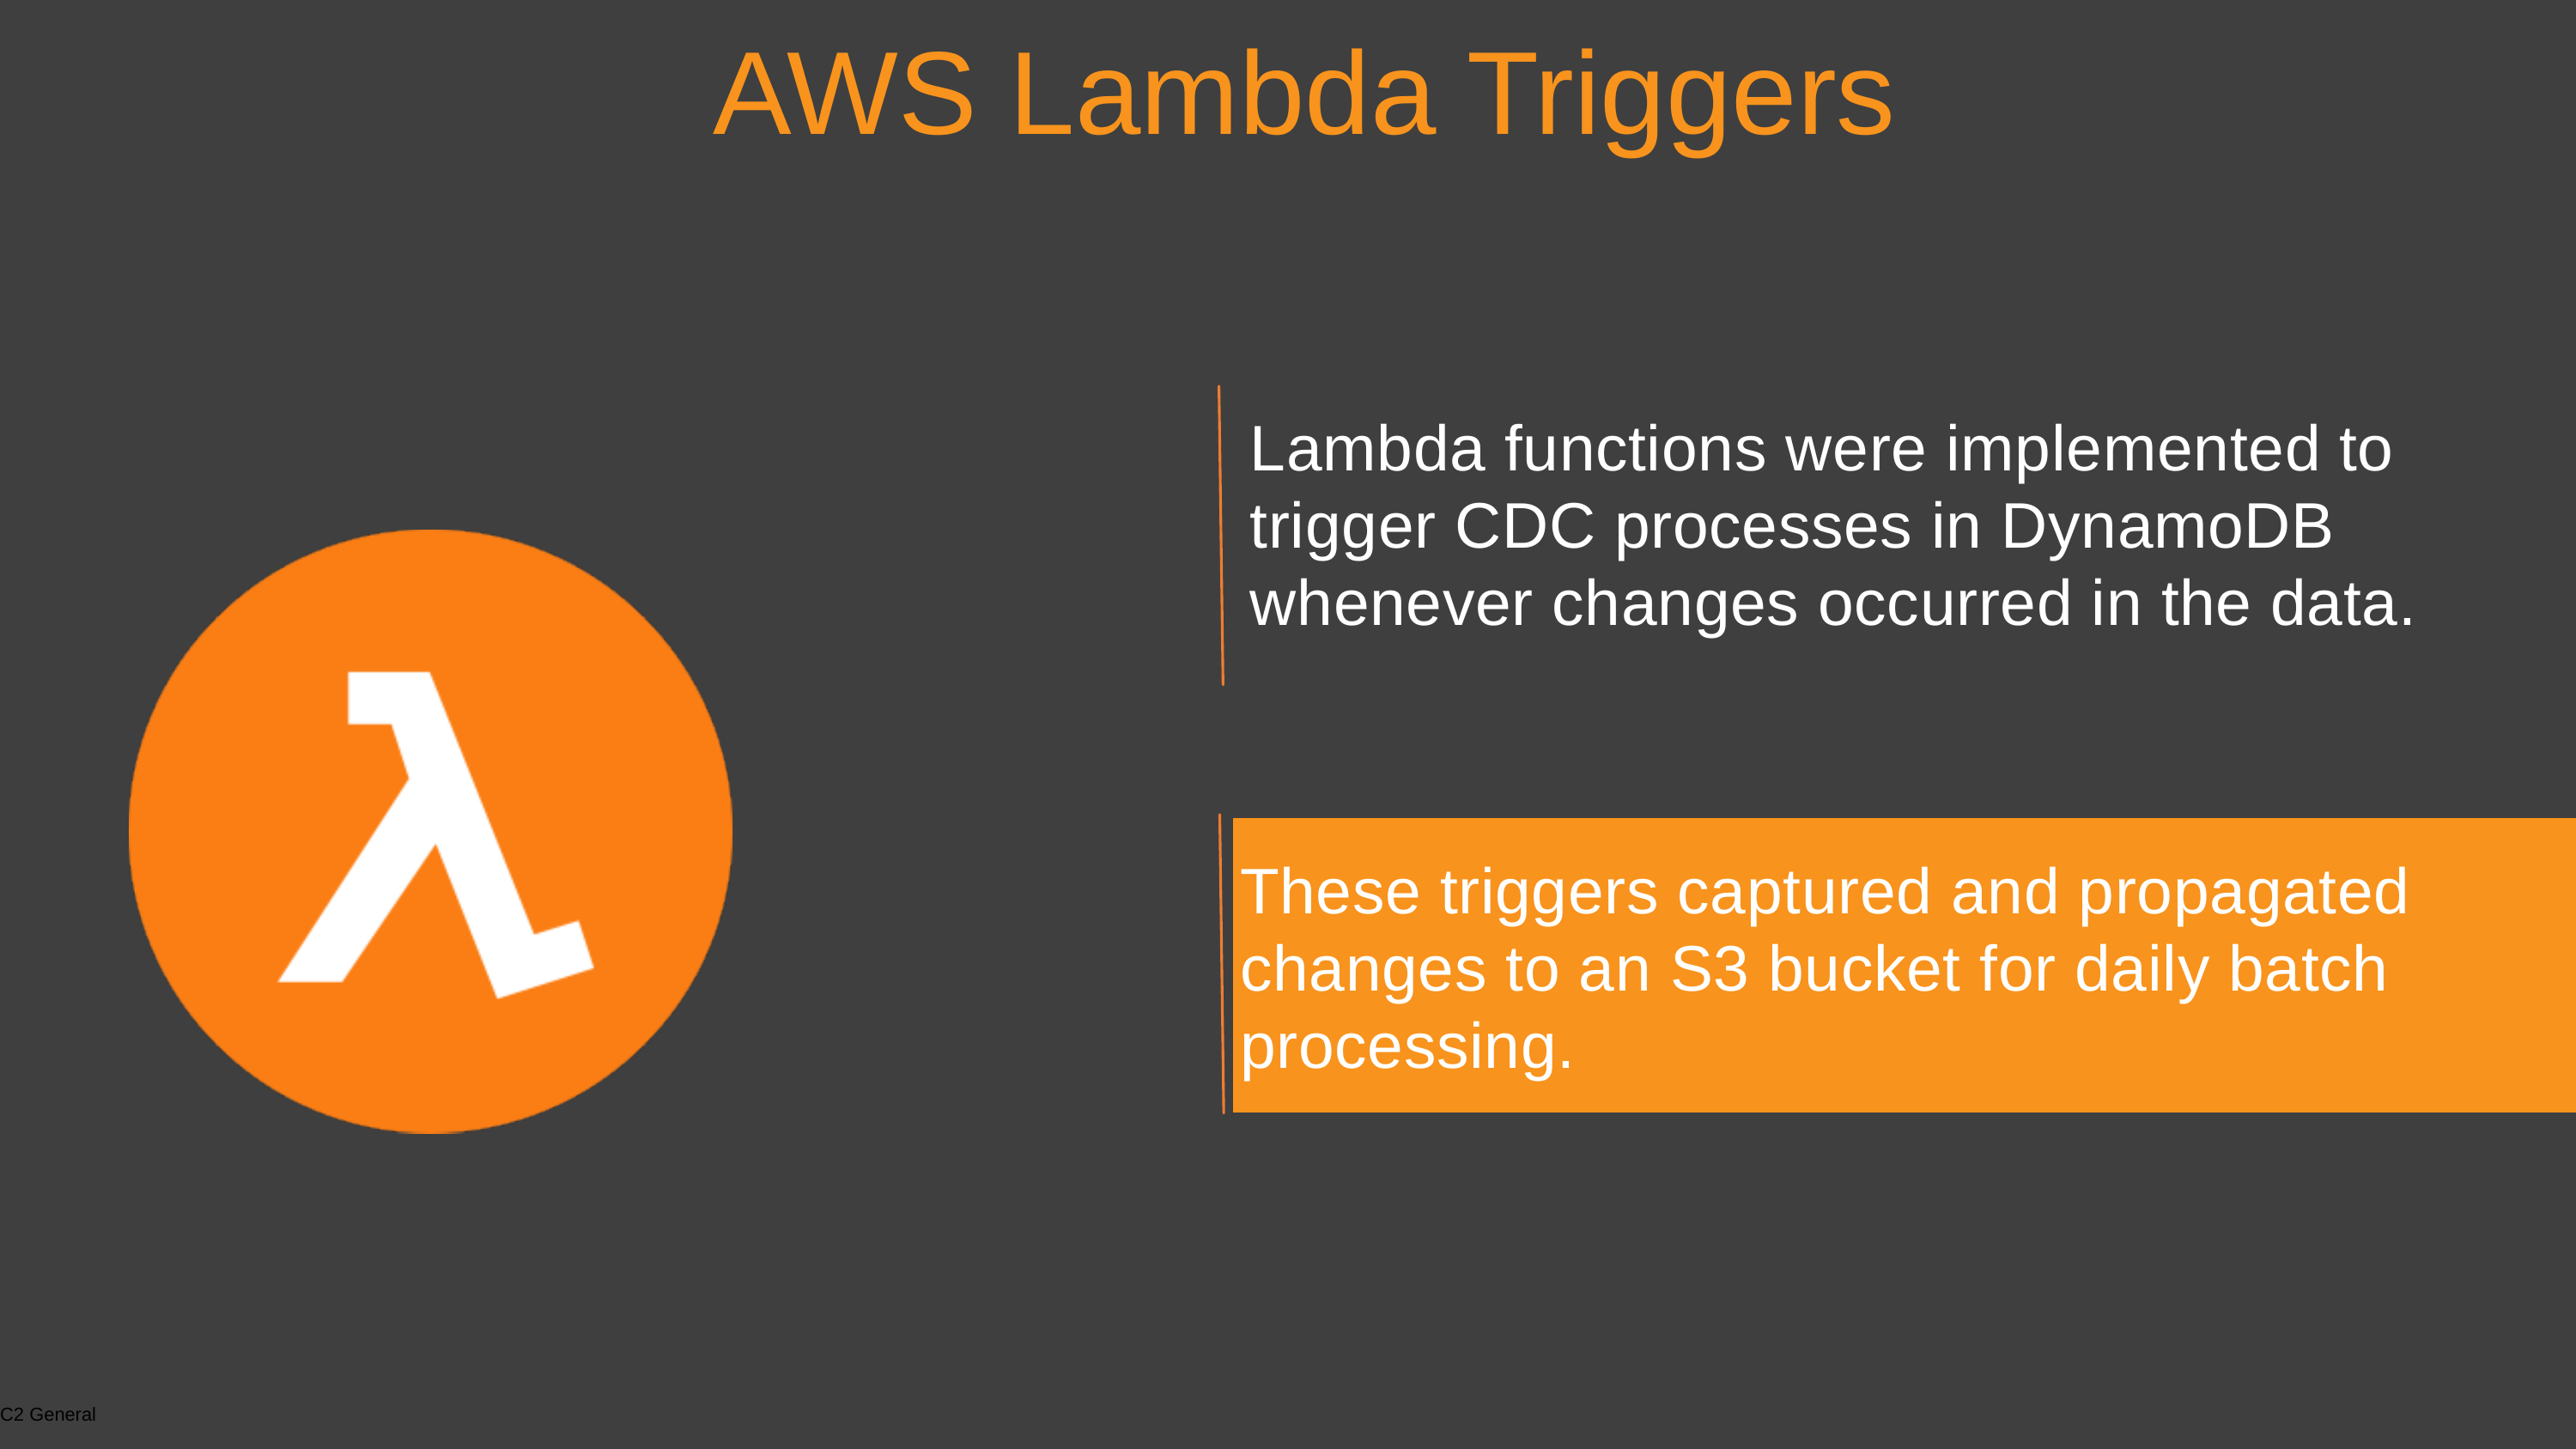

AWS Lambda Triggers
Lambda functions were implemented to trigger CDC processes in DynamoDB whenever changes occurred in the data.

These triggers captured and propagated changes to an S3 bucket for daily batch processing.

C2 General